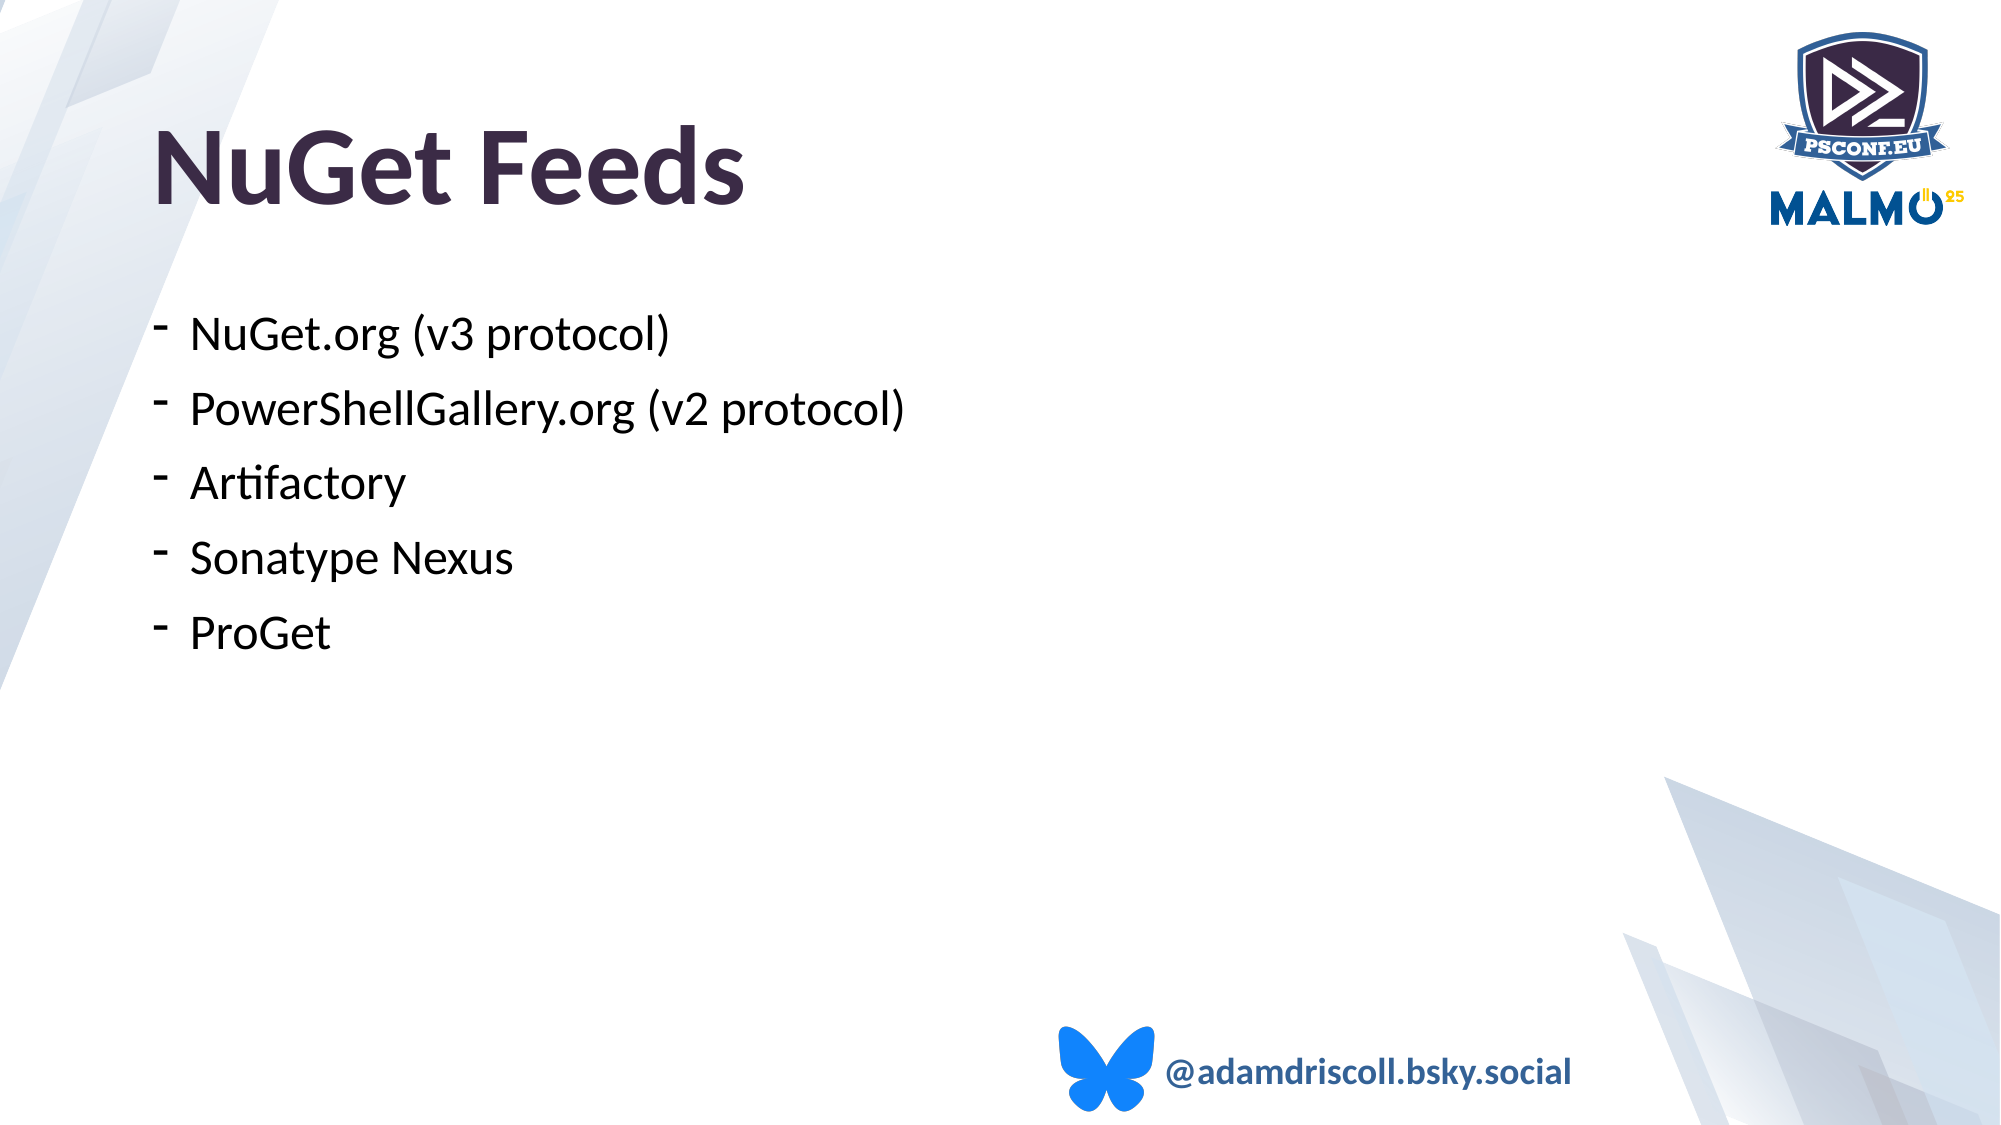

# NuGet Feeds
NuGet.org (v3 protocol)
PowerShellGallery.org (v2 protocol)
Artifactory
Sonatype Nexus
ProGet